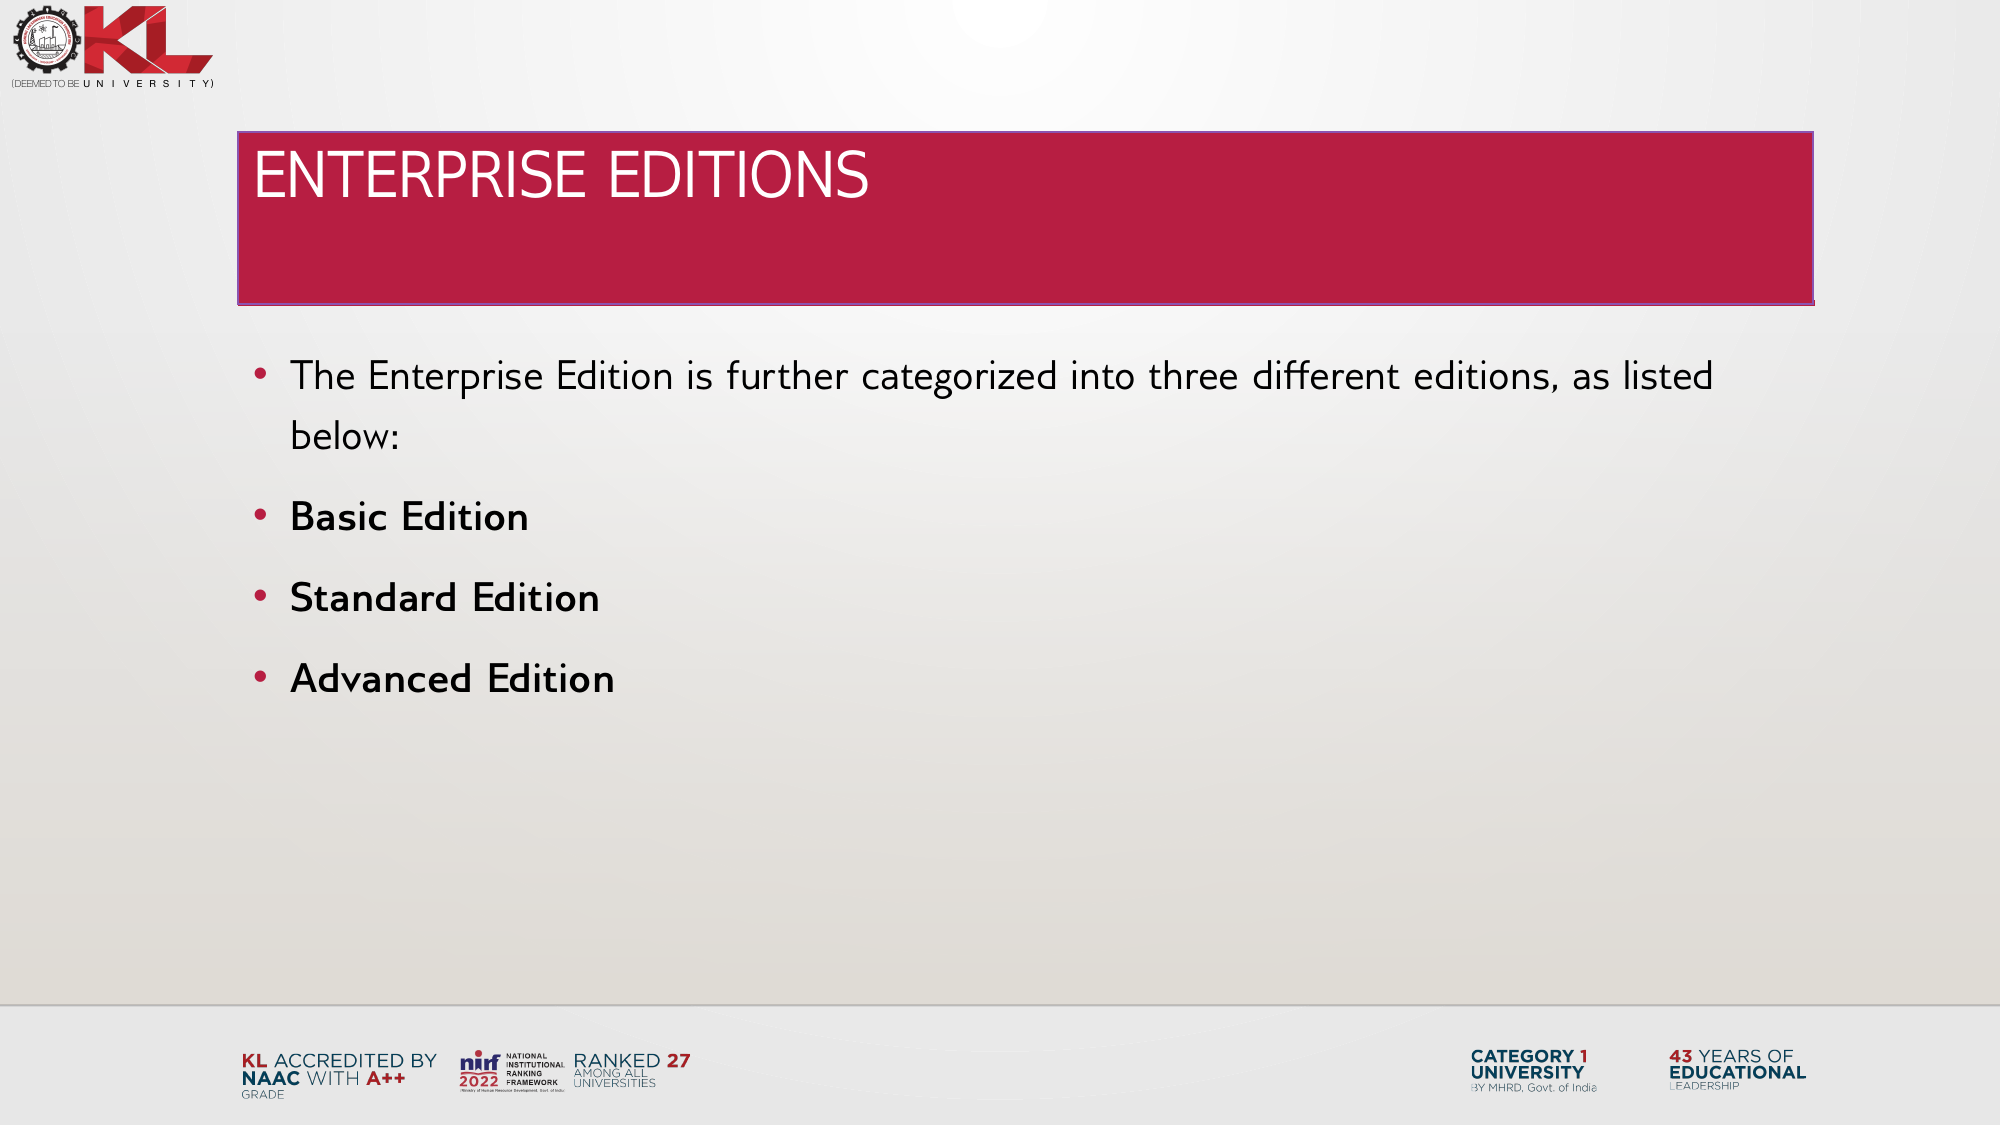

# Enterprise Editions
The Enterprise Edition is further categorized into three different editions, as listed below:
Basic Edition
Standard Edition
Advanced Edition